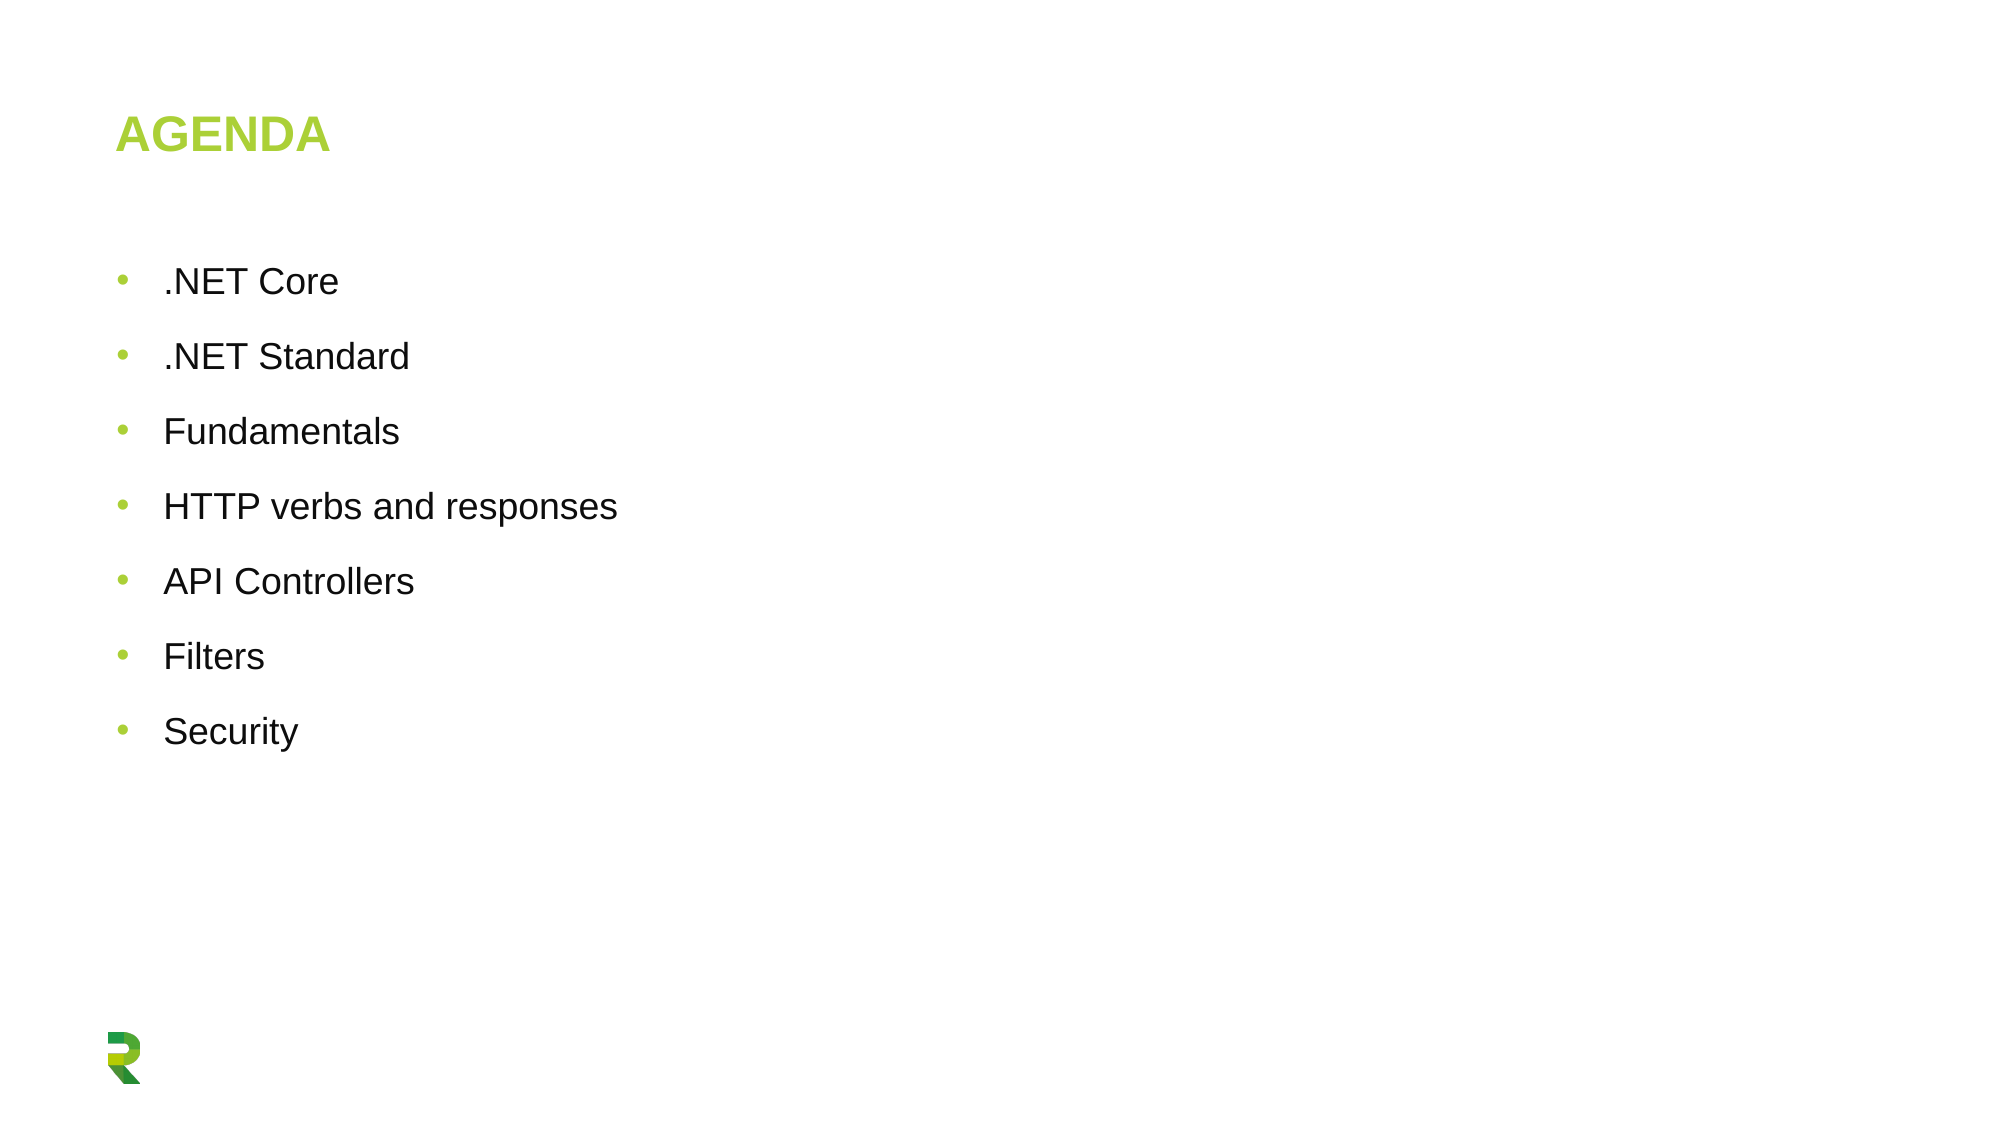

# Agenda
.NET Core
.NET Standard
Fundamentals
HTTP verbs and responses
API Controllers
Filters
Security